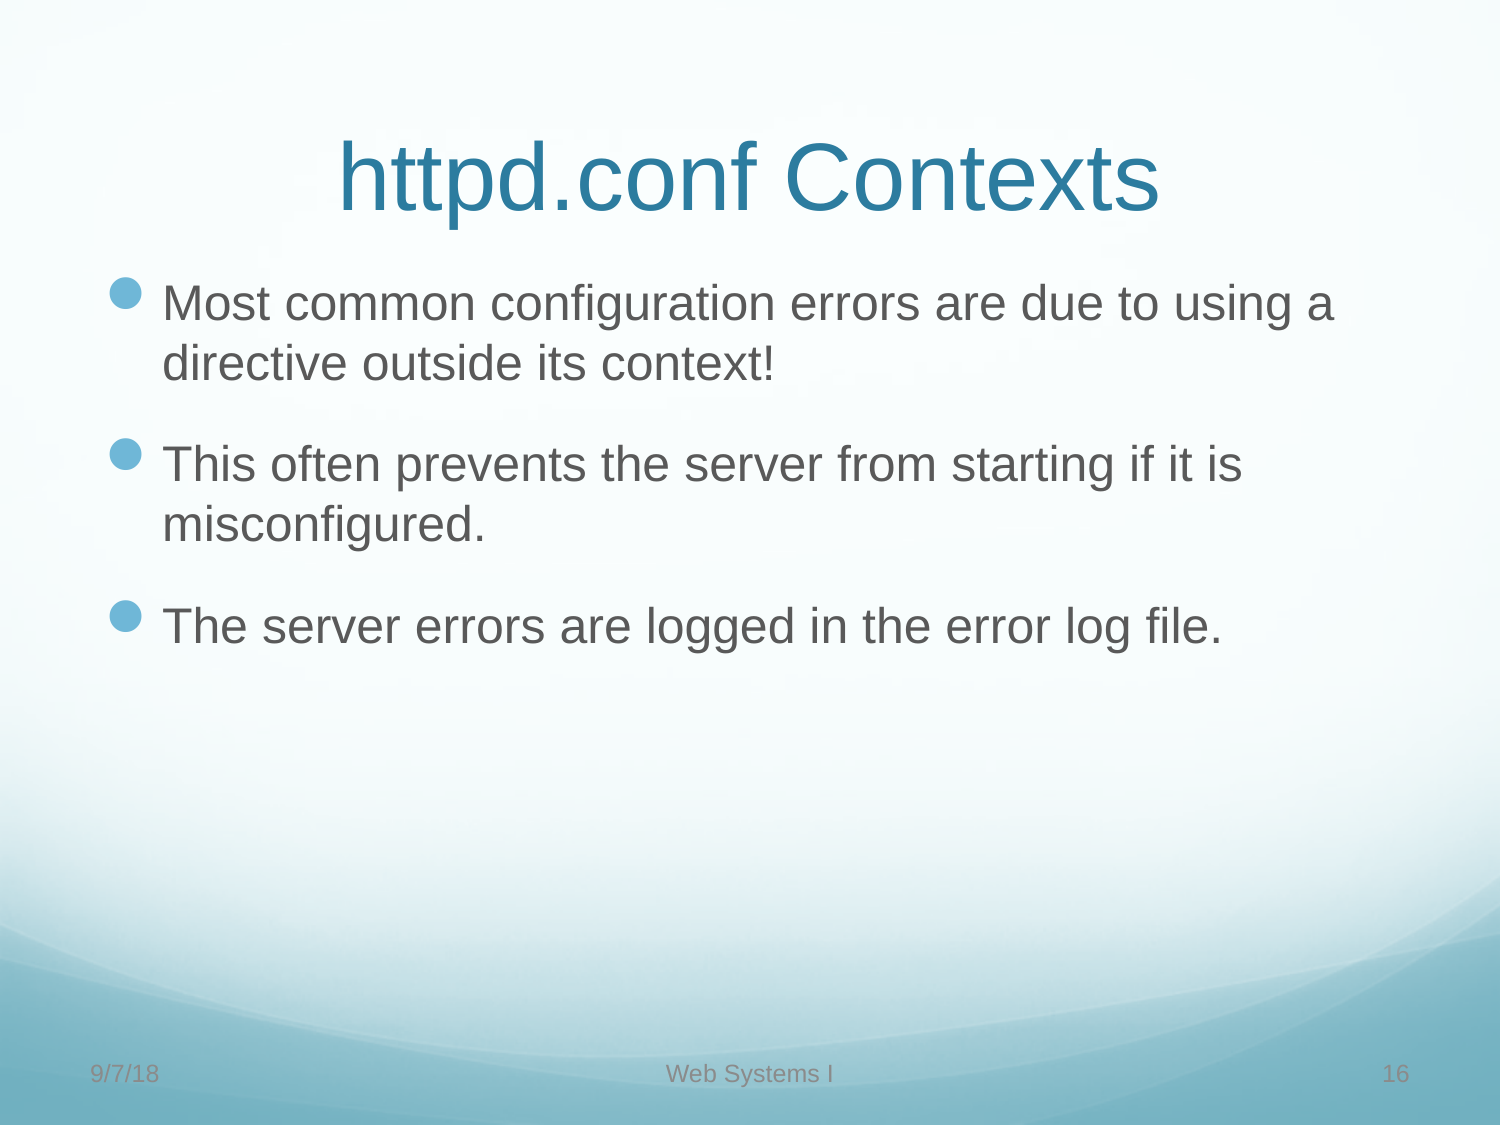

# httpd.conf Contexts
Most common configuration errors are due to using a directive outside its context!
This often prevents the server from starting if it is misconfigured.
The server errors are logged in the error log file.
9/7/18
Web Systems I
16